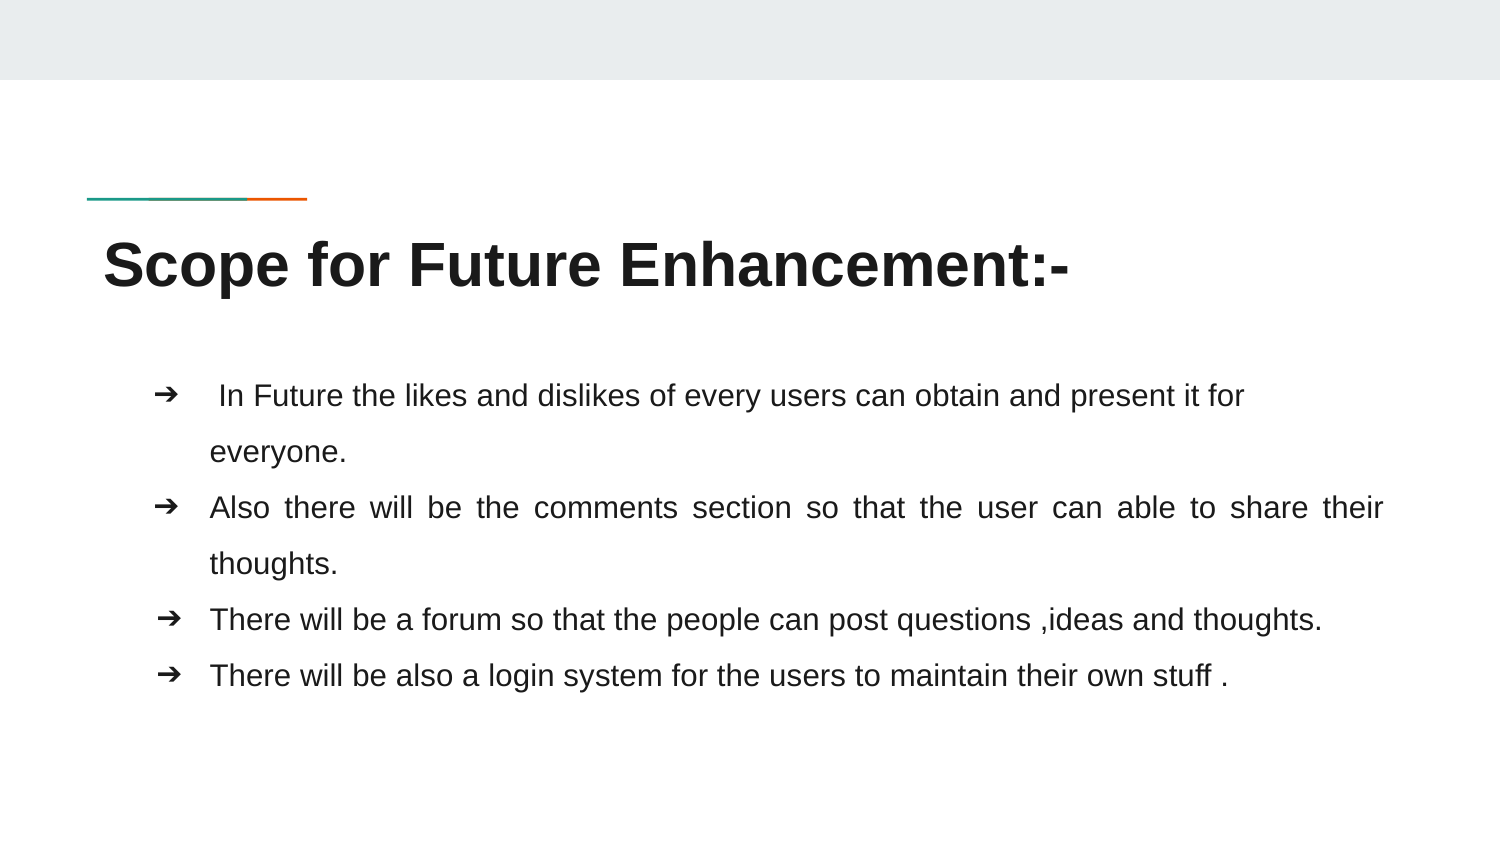

# Scope for Future Enhancement:-
 In Future the likes and dislikes of every users can obtain and present it for everyone.
Also there will be the comments section so that the user can able to share their thoughts.
There will be a forum so that the people can post questions ,ideas and thoughts.
There will be also a login system for the users to maintain their own stuff .